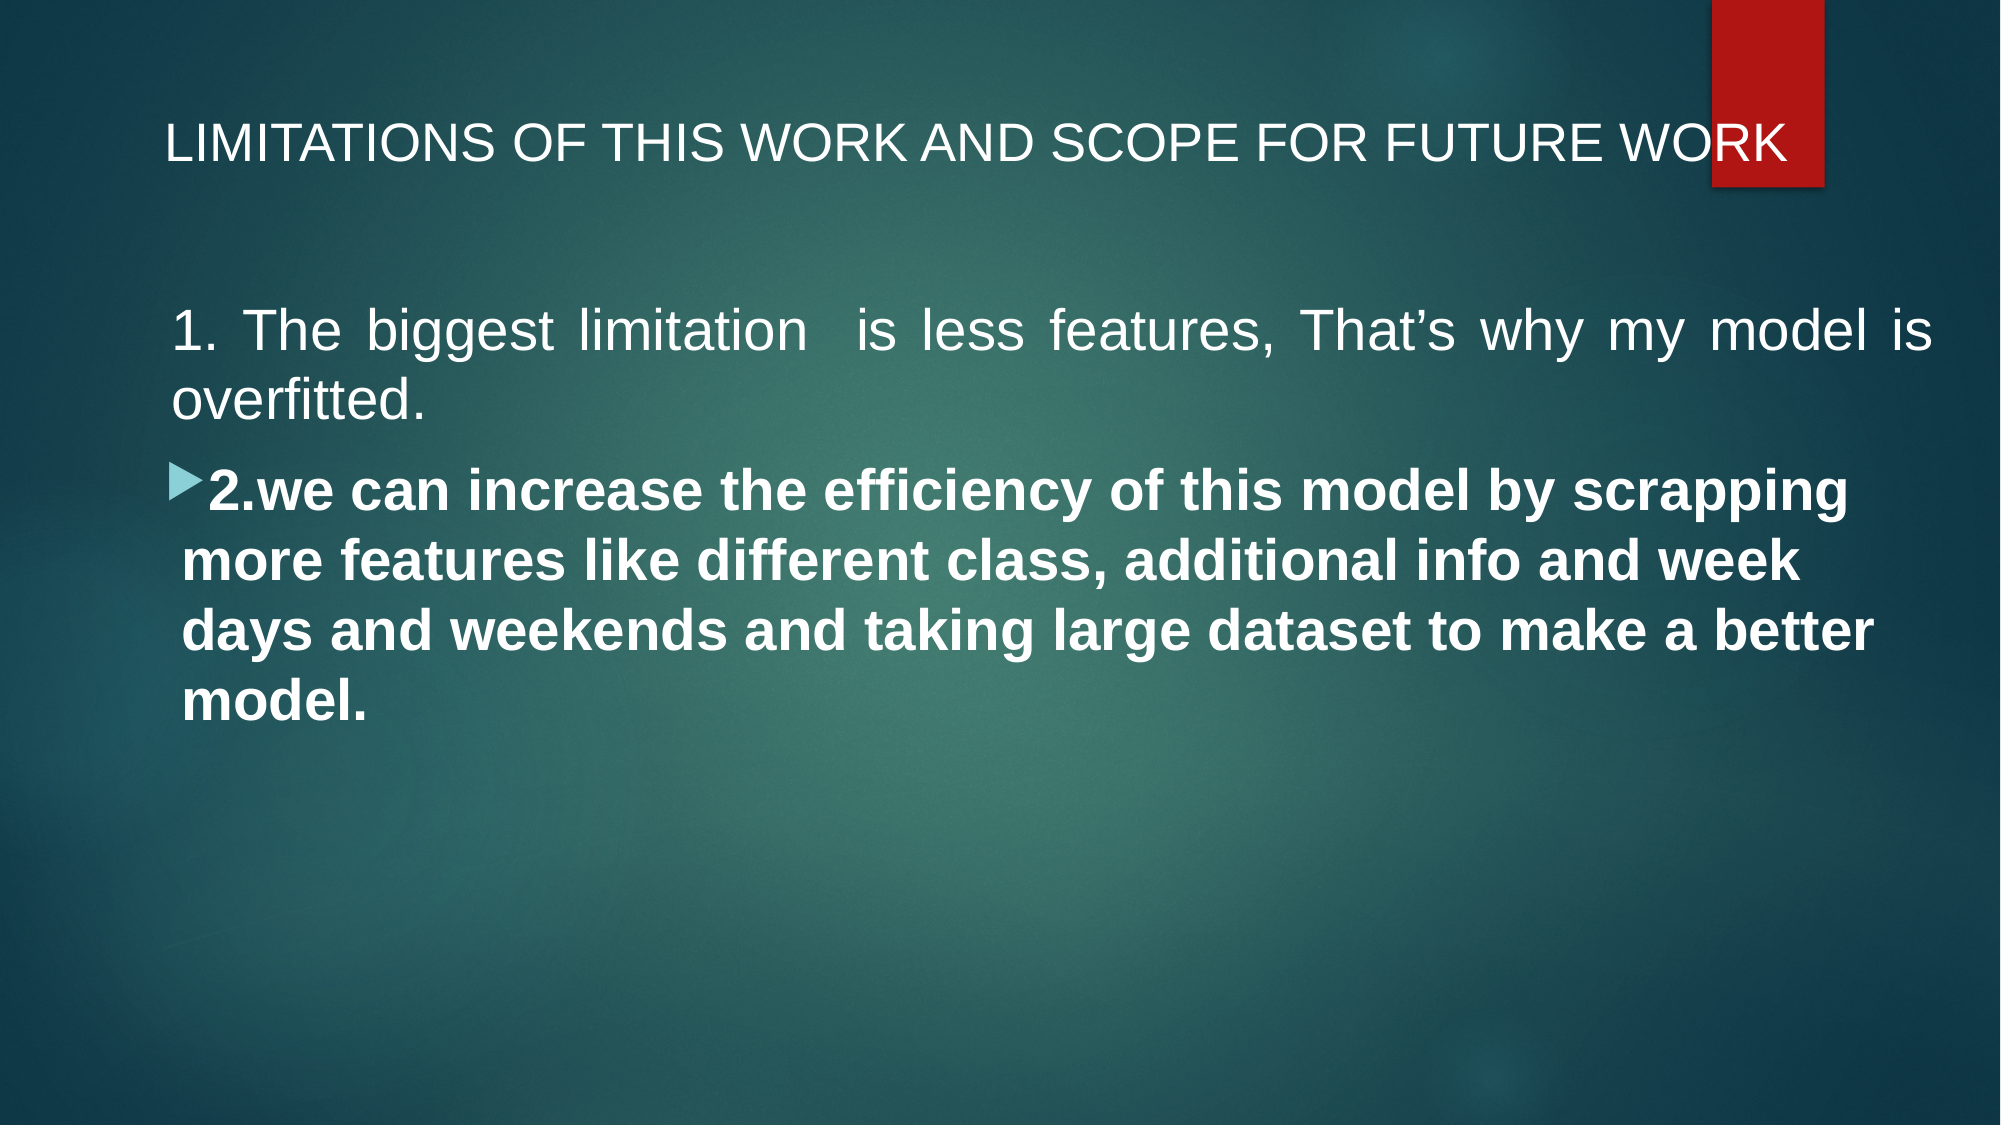

# LIMITATIONS OF THIS WORK AND SCOPE FOR FUTURE WORK
1. The biggest limitation  is less features, That’s why my model is overfitted.
2.we can increase the efficiency of this model by scrapping more features like different class, additional info and week days and weekends and taking large dataset to make a better model.